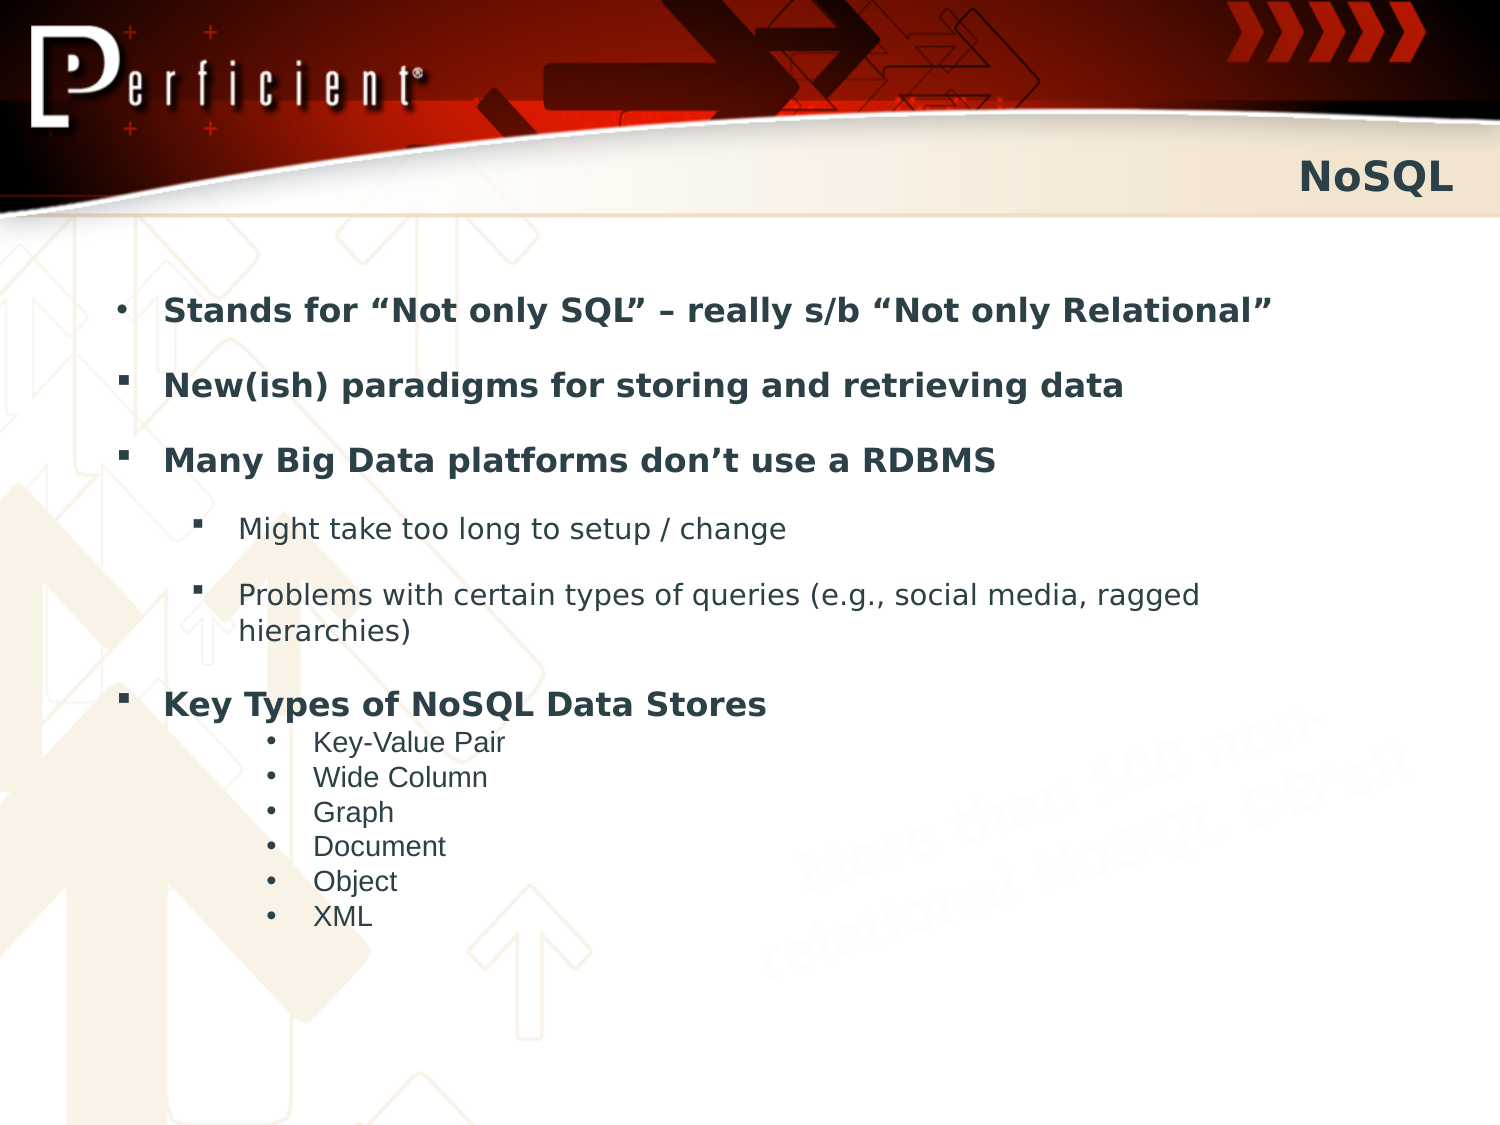

NoSQL

Stands for “Not only SQL” – really s/b “Not only Relational”
New(ish) paradigms for storing and retrieving data
Many Big Data platforms don’t use a RDBMS
Might take too long to setup / change
Problems with certain types of queries (e.g., social media, ragged hierarchies)
Key Types of NoSQL Data Stores
Key-Value Pair
Wide Column
Graph
Document
Object
XML
More than 100 non-relational NoSQL DB’s!!